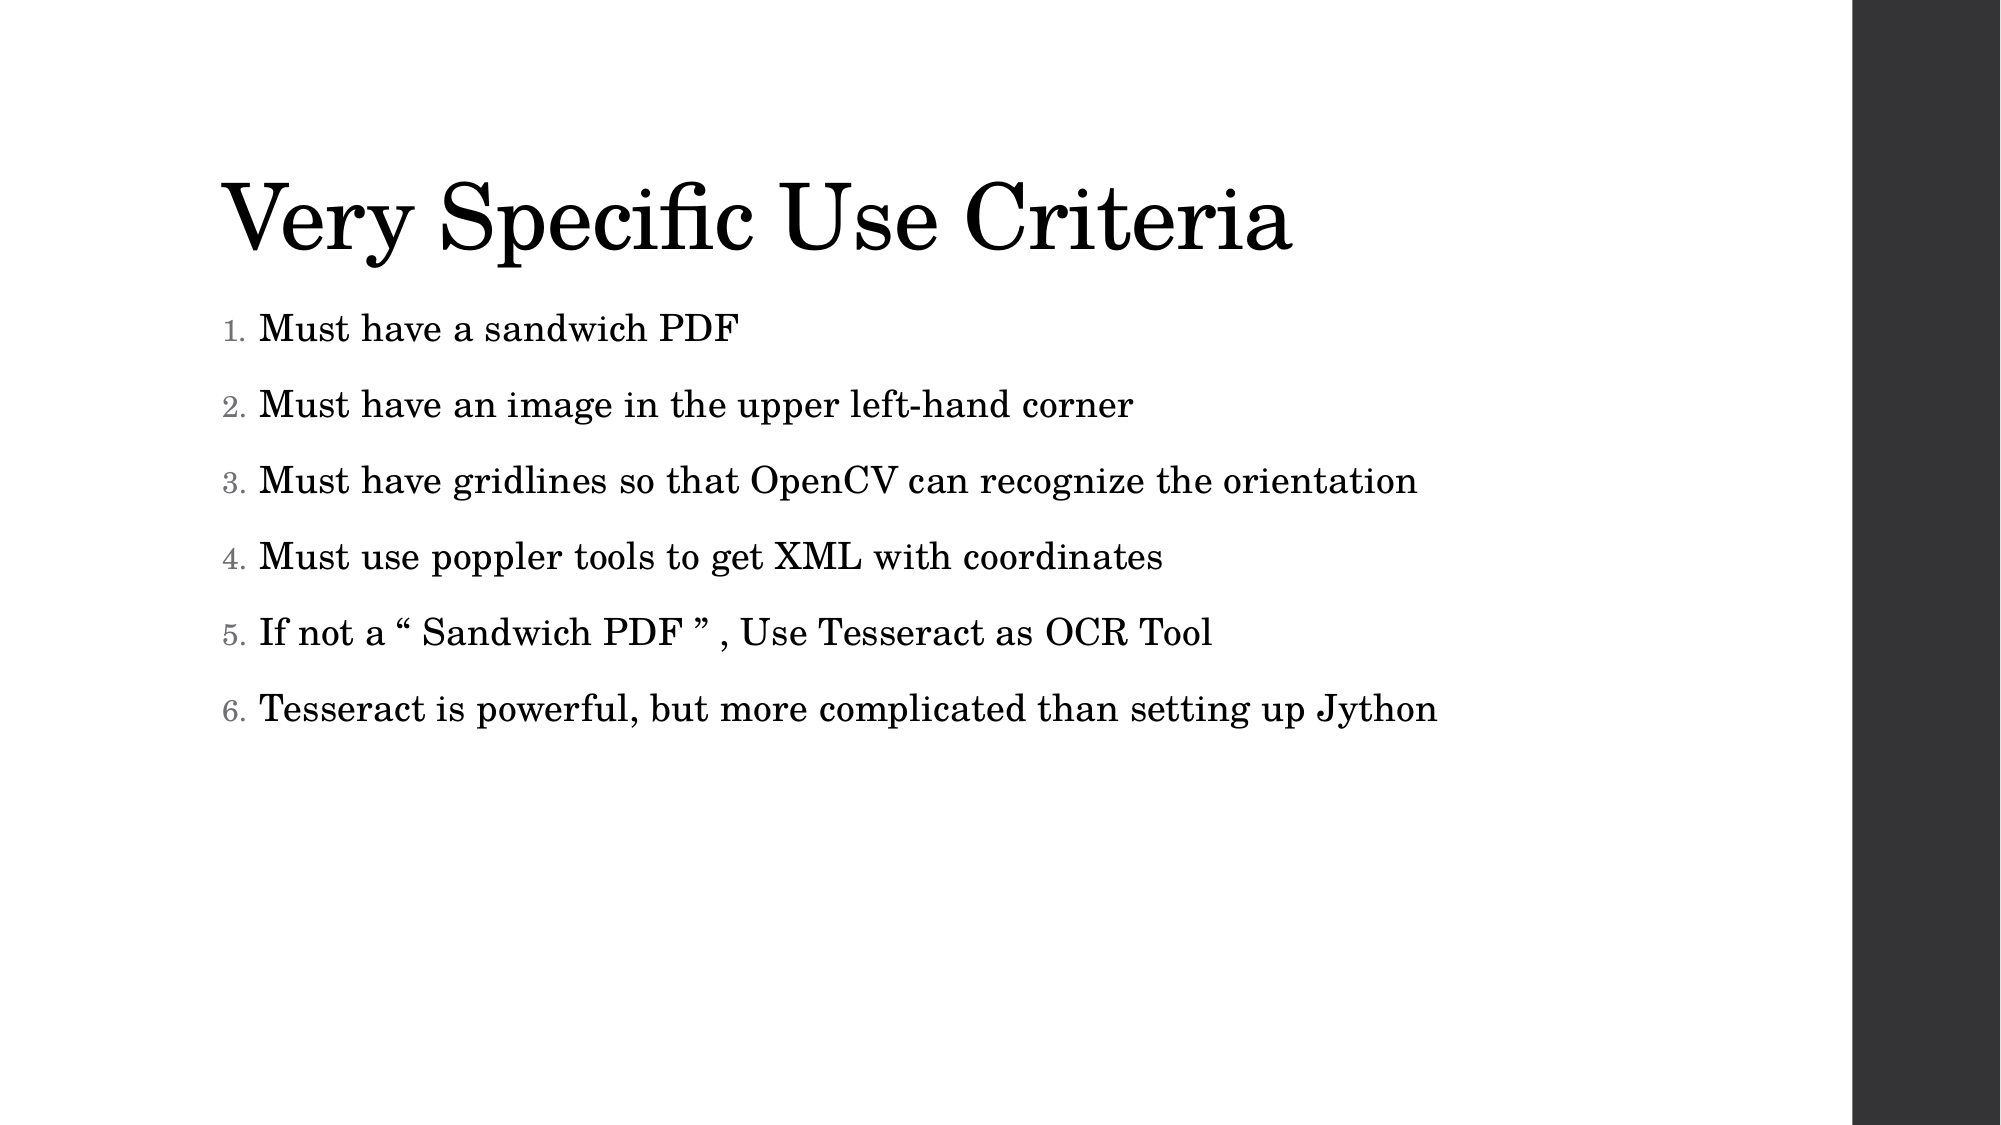

# Very Specific Use Criteria
Must have a sandwich PDF
Must have an image in the upper left-hand corner
Must have gridlines so that OpenCV can recognize the orientation
Must use poppler tools to get XML with coordinates
If not a “ Sandwich PDF ” , Use Tesseract as OCR Tool
Tesseract is powerful, but more complicated than setting up Jython